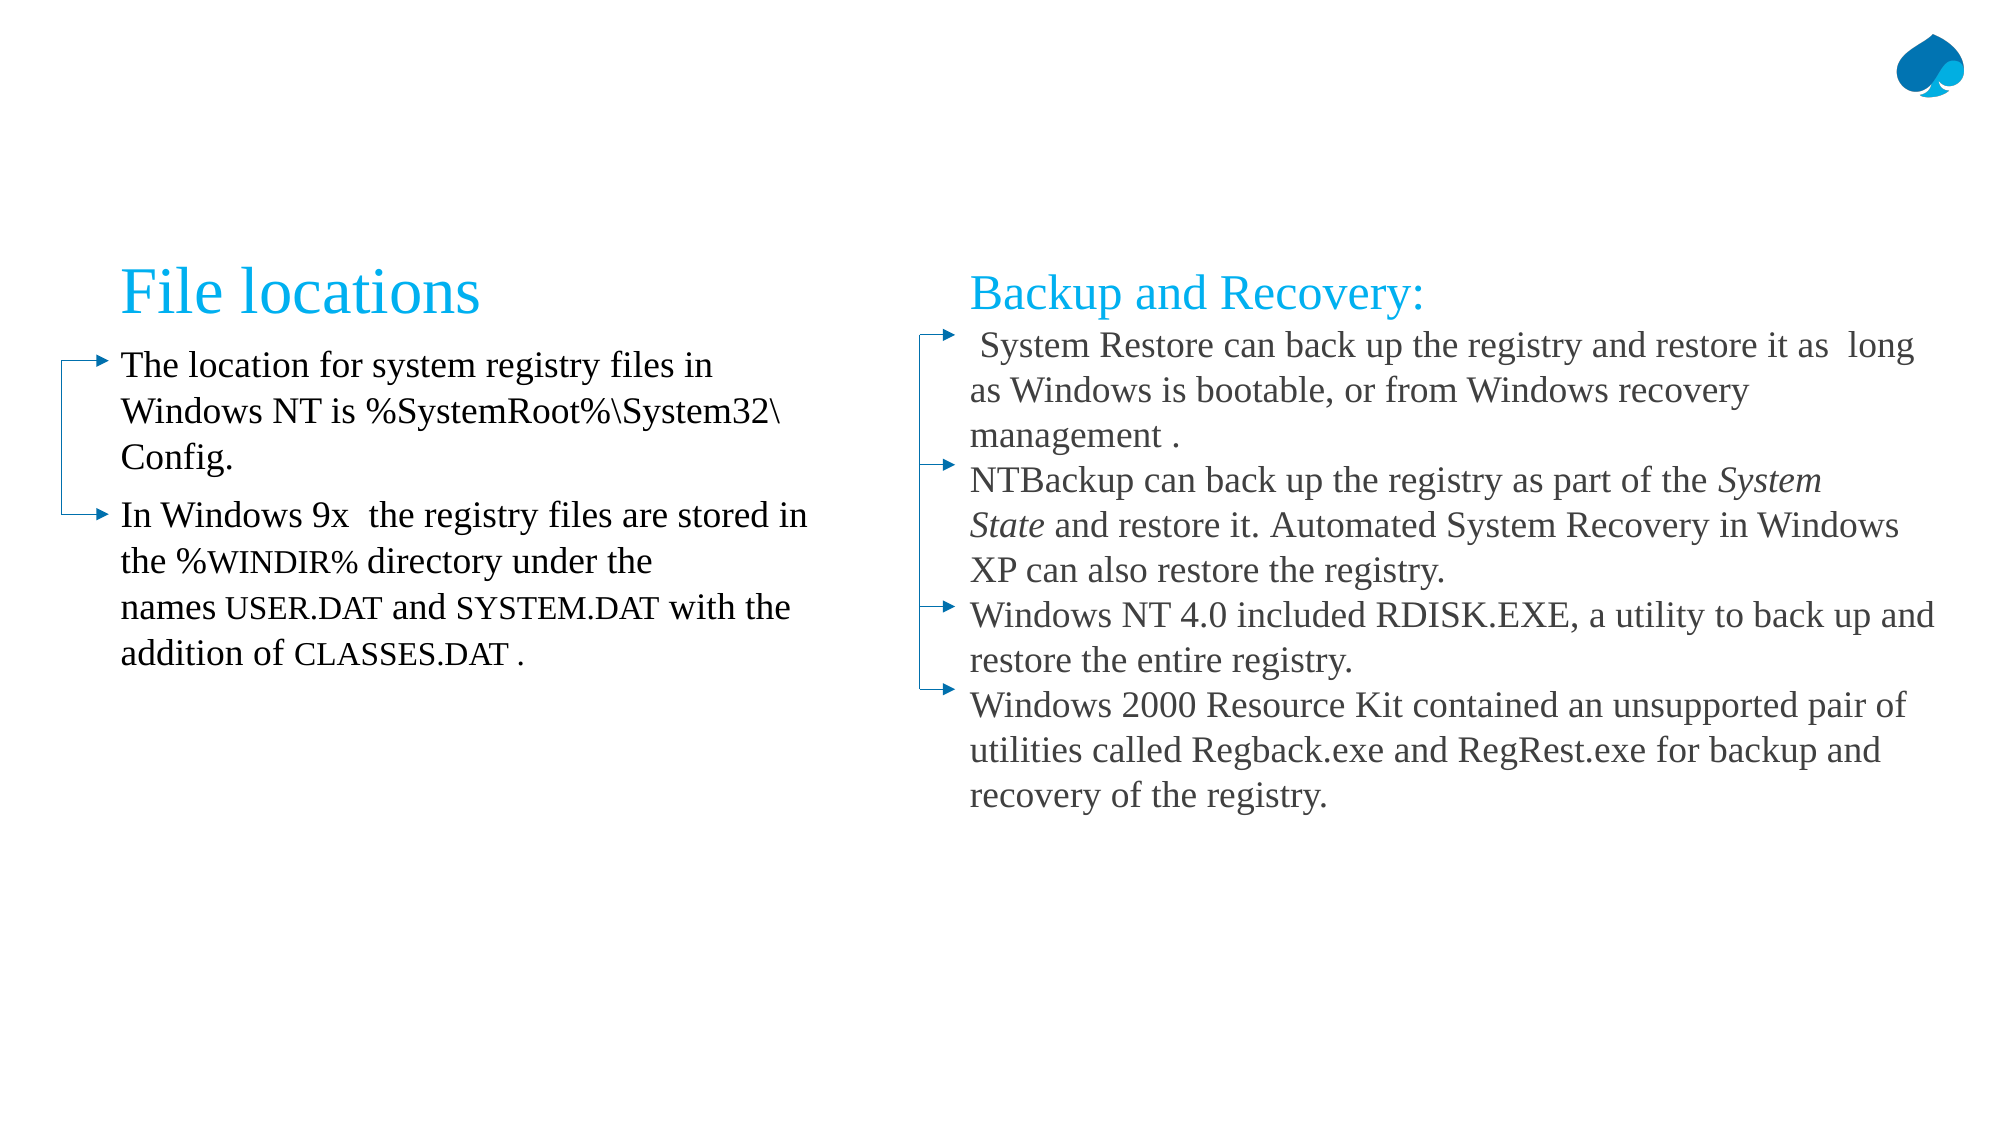

Backup and Recovery:
 System Restore can back up the registry and restore it as  long as Windows is bootable, or from Windows recovery management .
NTBackup can back up the registry as part of the System State and restore it. Automated System Recovery in Windows XP can also restore the registry.
Windows NT 4.0 included RDISK.EXE, a utility to back up and restore the entire registry.
Windows 2000 Resource Kit contained an unsupported pair of utilities called Regback.exe and RegRest.exe for backup and recovery of the registry.
File locations
The location for system registry files in Windows NT is %SystemRoot%\System32\Config.
In Windows 9x  the registry files are stored in the %WINDIR% directory under the names USER.DAT and SYSTEM.DAT with the addition of CLASSES.DAT .